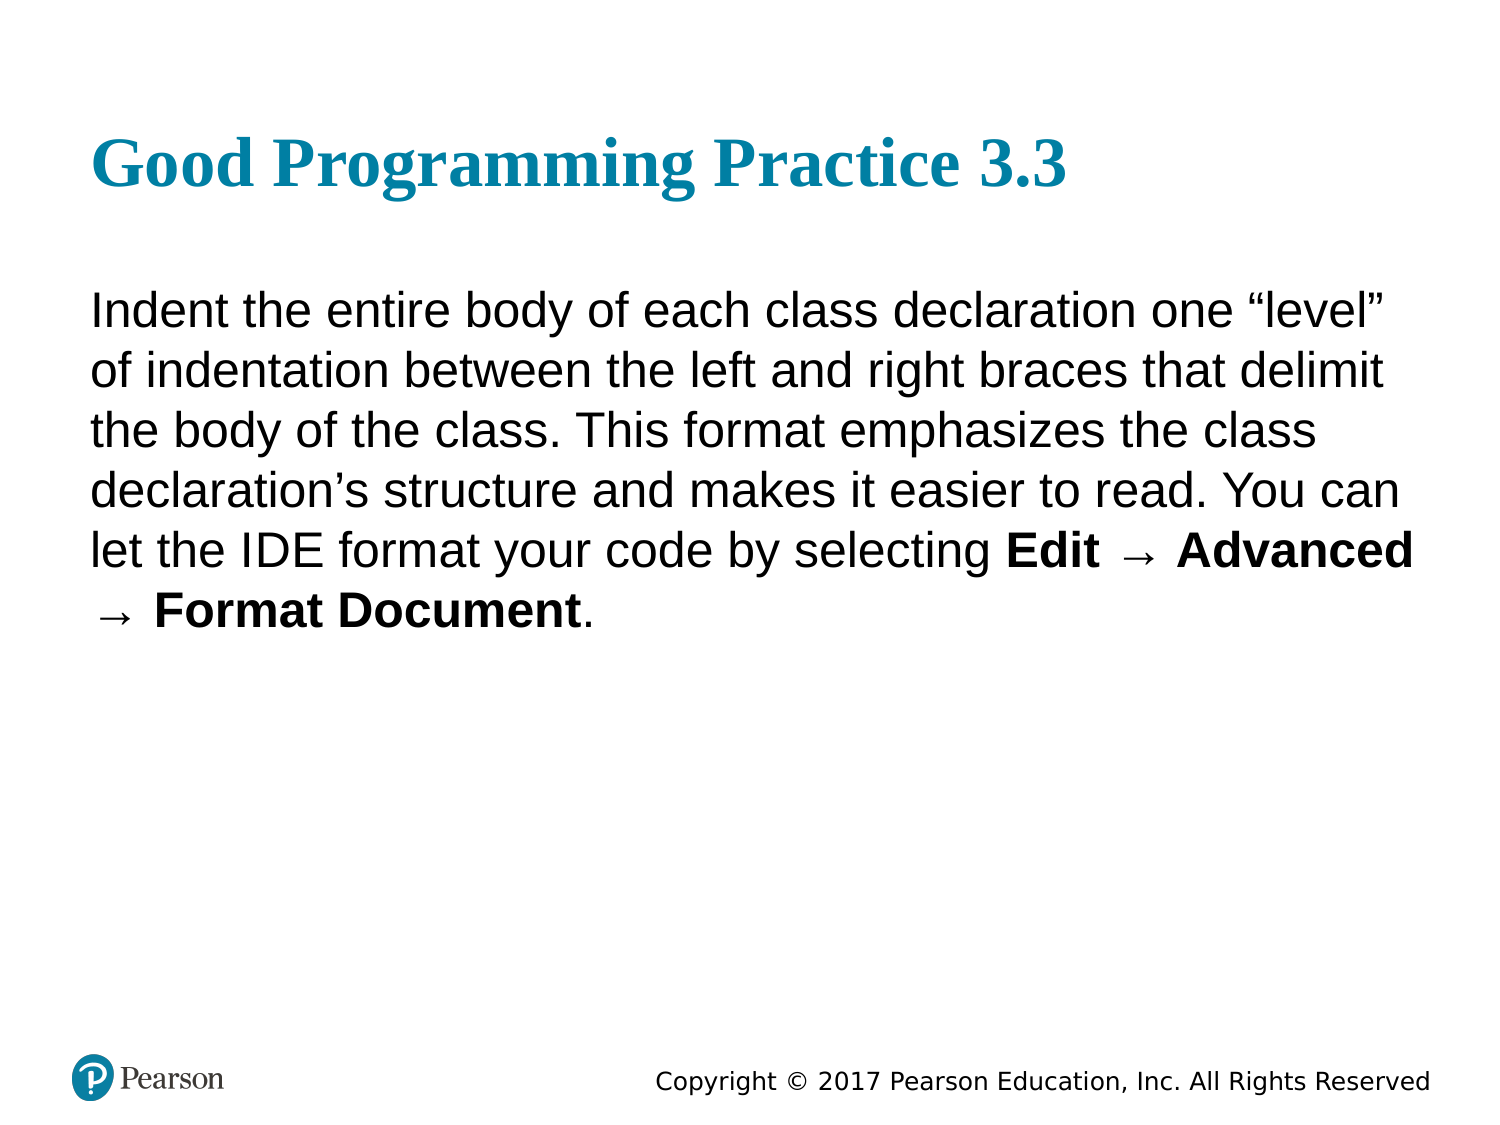

# Good Programming Practice 3.3
Indent the entire body of each class declaration one “level” of indentation between the left and right braces that delimit the body of the class. This format emphasizes the class declaration’s structure and makes it easier to read. You can let the I D E format your code by selecting Edit → Advanced → Format Document.